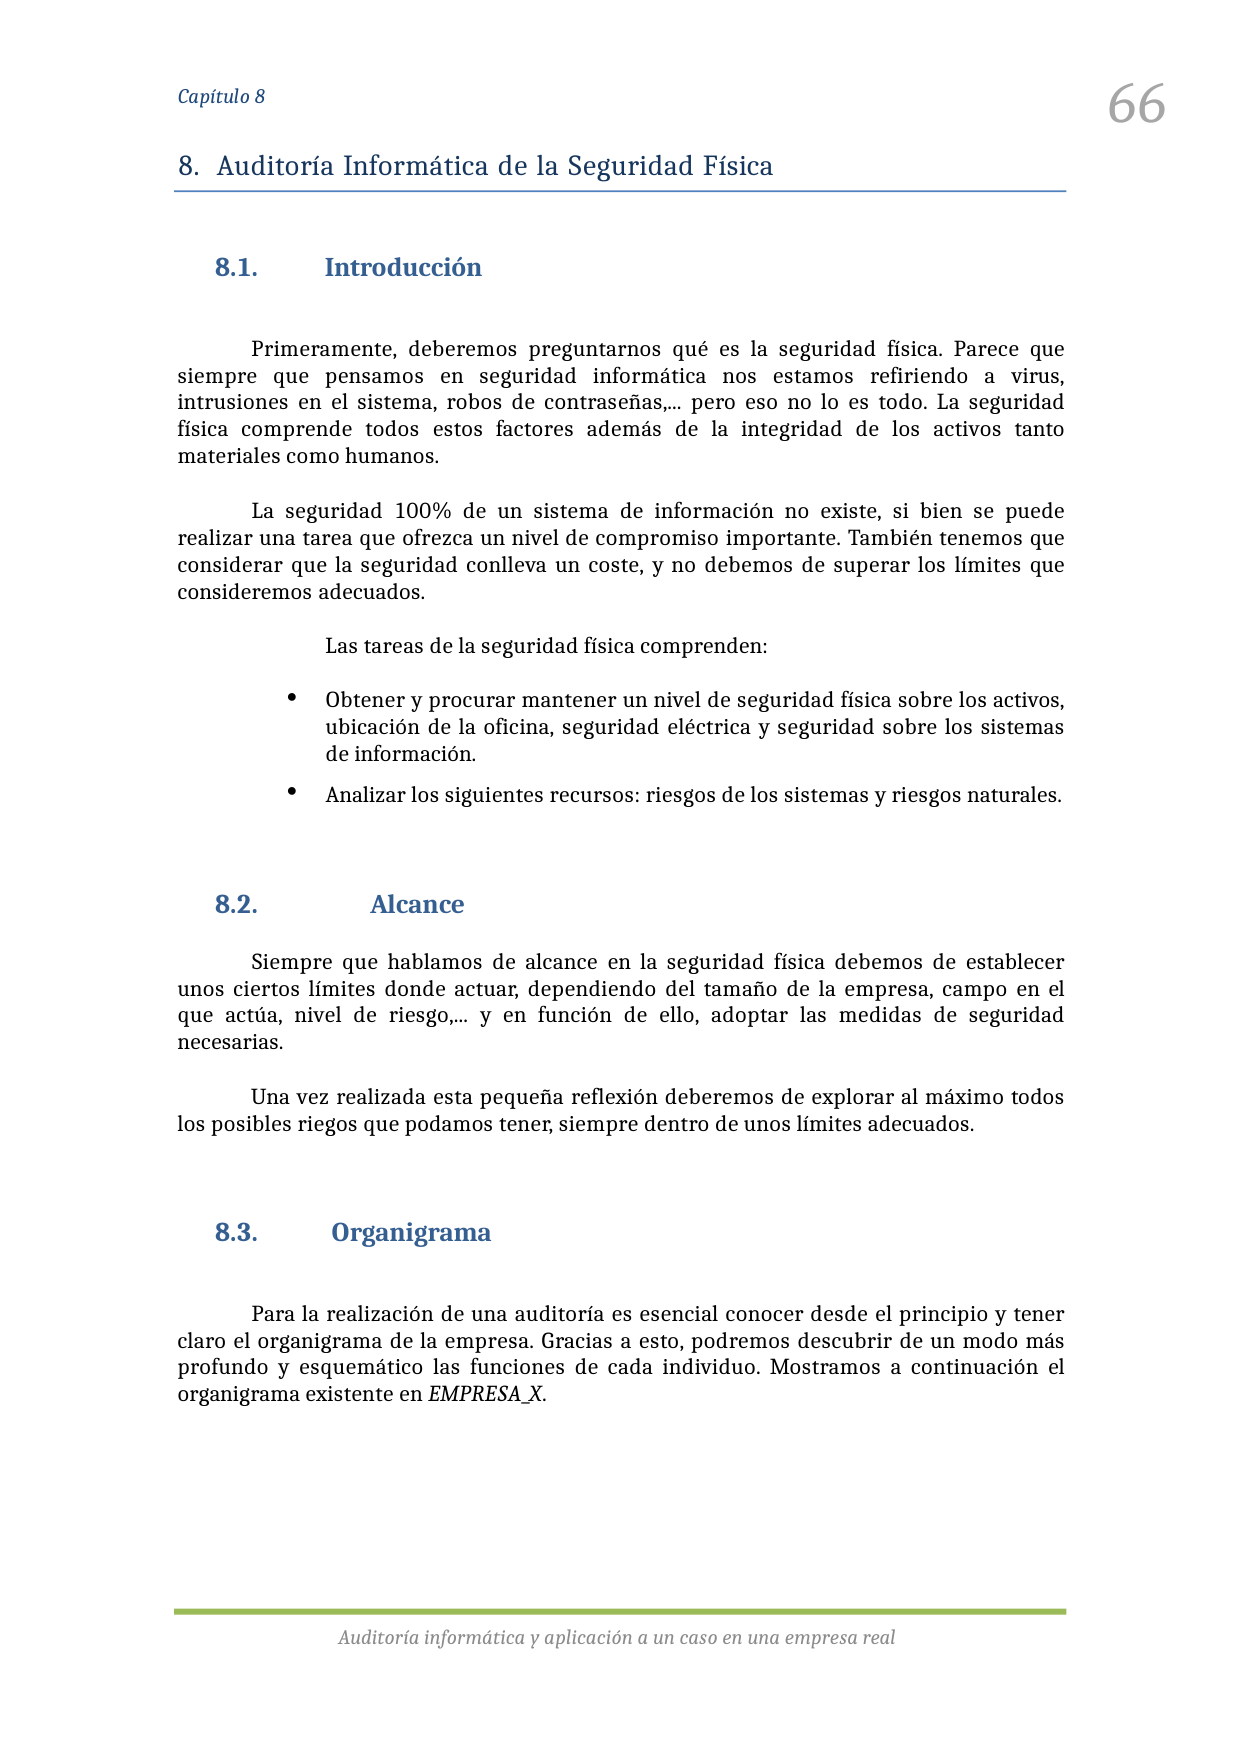

66
Capítulo 8
8. Auditoría Informática de la Seguridad Física

8.1.
Introducción
Primeramente, deberemos preguntarnos qué es la seguridad física. Parece que siempre que pensamos en seguridad informática nos estamos refiriendo a virus, intrusiones en el sistema, robos de contraseñas,... pero eso no lo es todo. La seguridad física comprende todos estos factores además de la integridad de los activos tanto materiales como humanos.

La seguridad 100% de un sistema de información no existe, si bien se puede realizar una tarea que ofrezca un nivel de compromiso importante. También tenemos que considerar que la seguridad conlleva un coste, y no debemos de superar los límites que consideremos adecuados.

Las tareas de la seguridad física comprenden:

Obtener y procurar mantener un nivel de seguridad física sobre los activos, ubicación de la oficina, seguridad eléctrica y seguridad sobre los sistemas de información.
Analizar los siguientes recursos: riesgos de los sistemas y riesgos naturales.
8.2.	Alcance
Siempre que hablamos de alcance en la seguridad física debemos de establecer unos ciertos límites donde actuar, dependiendo del tamaño de la empresa, campo en el que actúa, nivel de riesgo,... y en función de ello, adoptar las medidas de seguridad necesarias.

Una vez realizada esta pequeña reflexión deberemos de explorar al máximo todos los posibles riegos que podamos tener, siempre dentro de unos límites adecuados.
8.3.
Organigrama
Para la realización de una auditoría es esencial conocer desde el principio y tener claro el organigrama de la empresa. Gracias a esto, podremos descubrir de un modo más profundo y esquemático las funciones de cada individuo. Mostramos a continuación el organigrama existente en EMPRESA_X.

Auditoría informática y aplicación a un caso en una empresa real